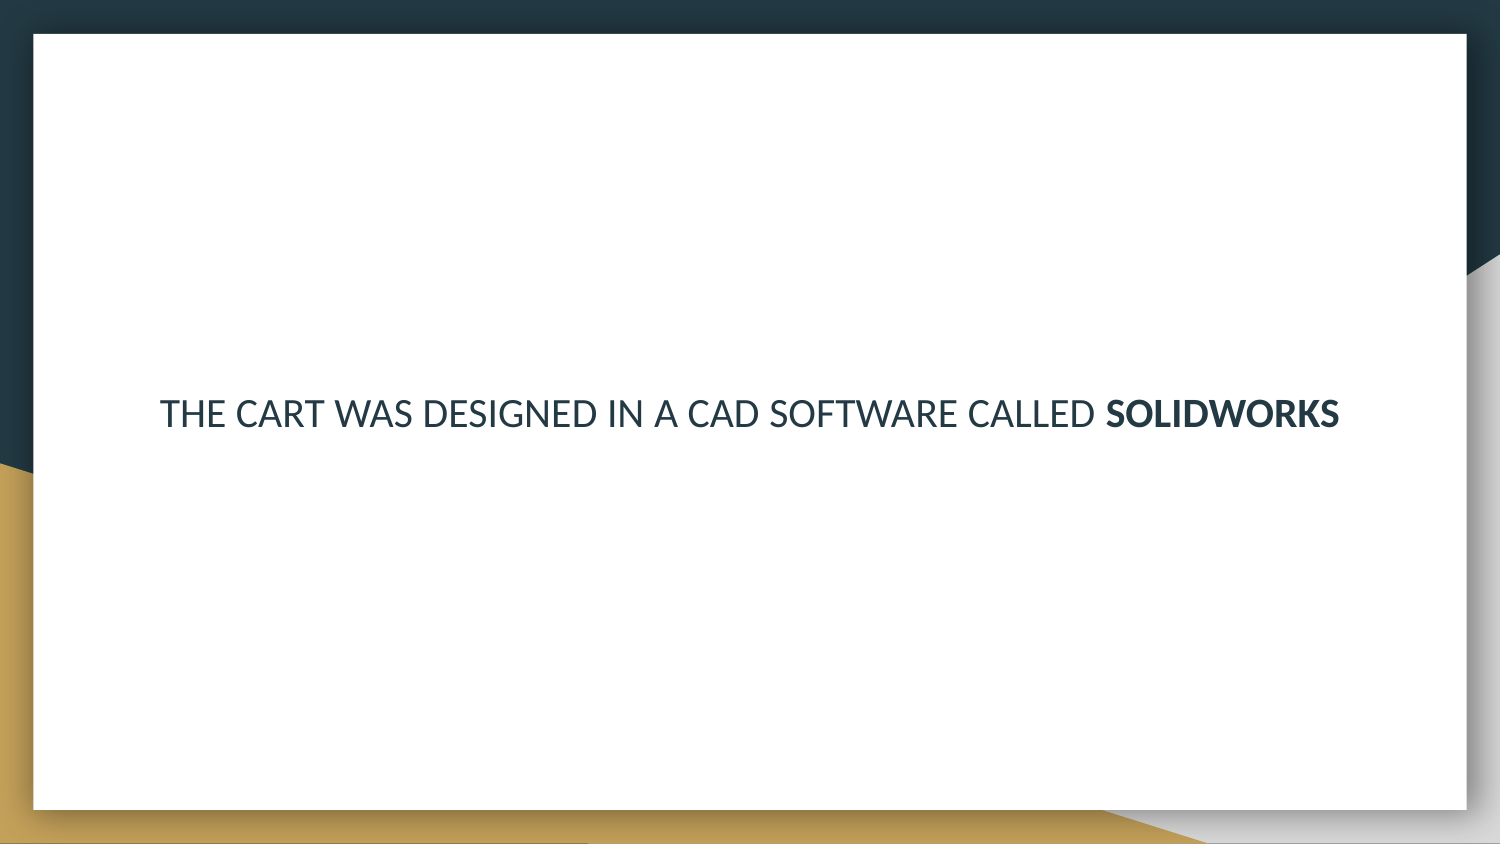

THE CART WAS DESIGNED IN A CAD SOFTWARE CALLED SOLIDWORKS